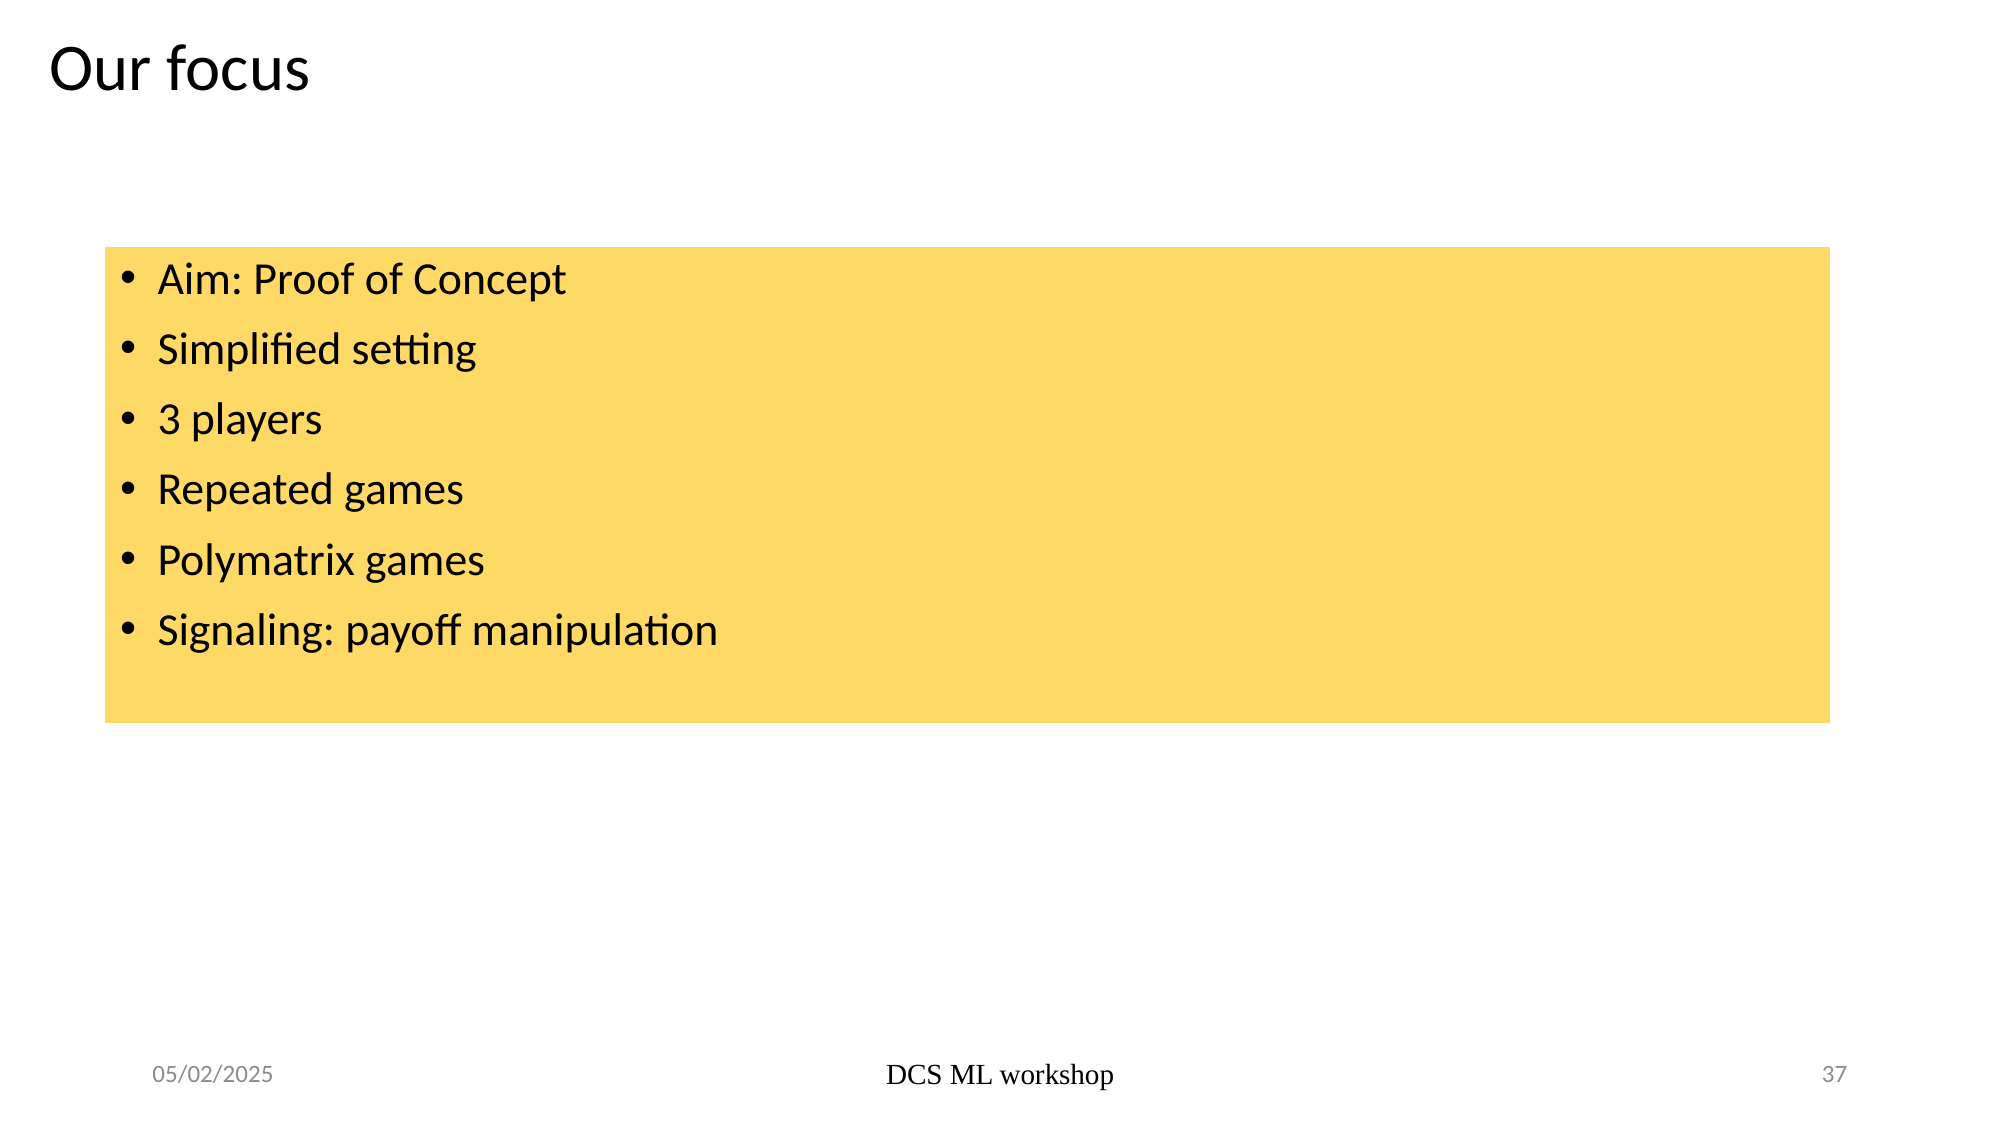

# Our focus
Aim: Proof of Concept
Simplified setting
3 players
Repeated games
Polymatrix games
Signaling: payoff manipulation
05/02/2025
DCS ML workshop
37